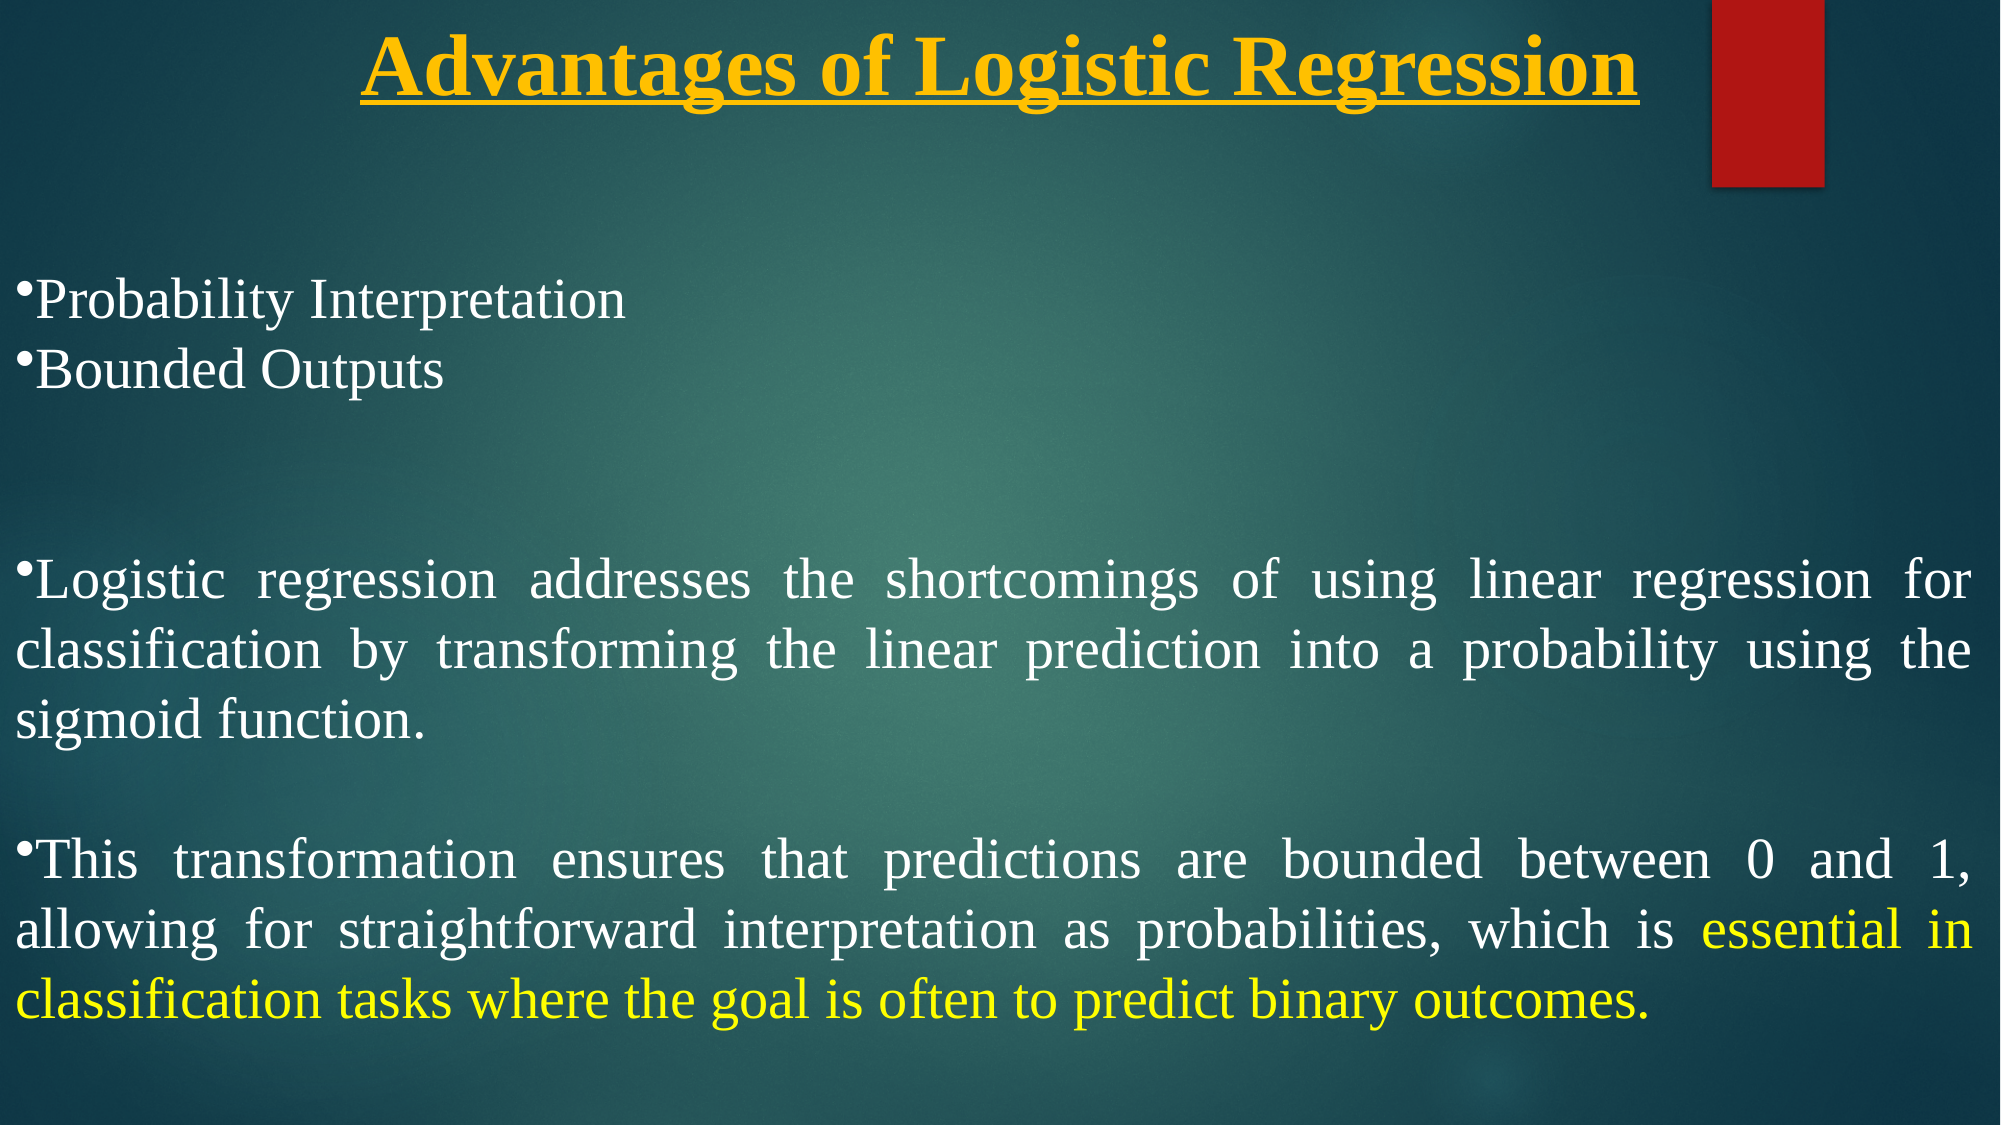

# Advantages of Logistic Regression
Probability Interpretation
Bounded Outputs

Logistic regression addresses the shortcomings of using linear regression for classification by transforming the linear prediction into a probability using the sigmoid function.

This transformation ensures that predictions are bounded between 0 and 1, allowing for straightforward interpretation as probabilities, which is essential in classification tasks where the goal is often to predict binary outcomes.